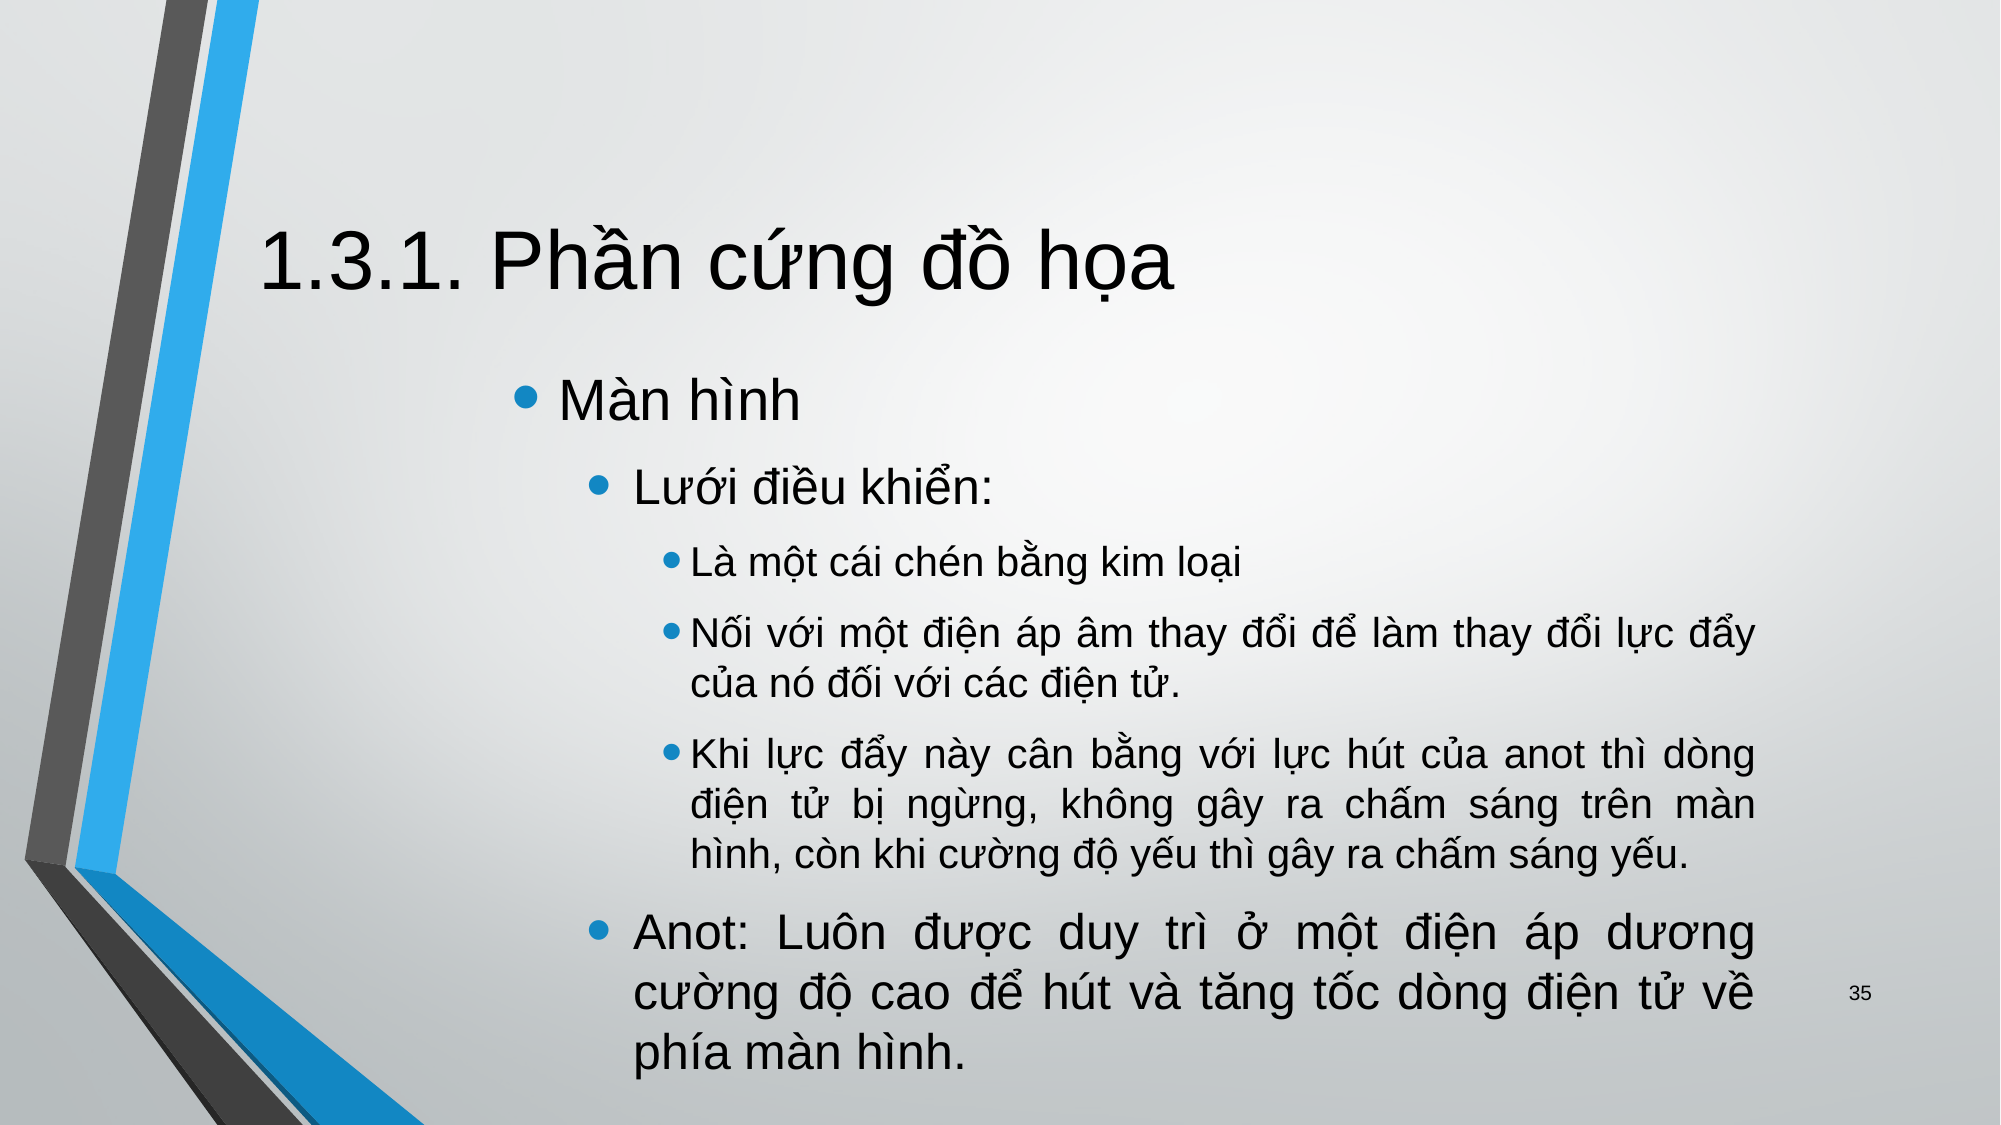

# 1.3.1. Phần cứng đồ họa
Màn hình
Lưới điều khiển:
Là một cái chén bằng kim loại
Nối với một điện áp âm thay đổi để làm thay đổi lực đẩy của nó đối với các điện tử.
Khi lực đẩy này cân bằng với lực hút của anot thì dòng điện tử bị ngừng, không gây ra chấm sáng trên màn hình, còn khi cường độ yếu thì gây ra chấm sáng yếu.
Anot: Luôn được duy trì ở một điện áp dương cường độ cao để hút và tăng tốc dòng điện tử về phía màn hình.

35